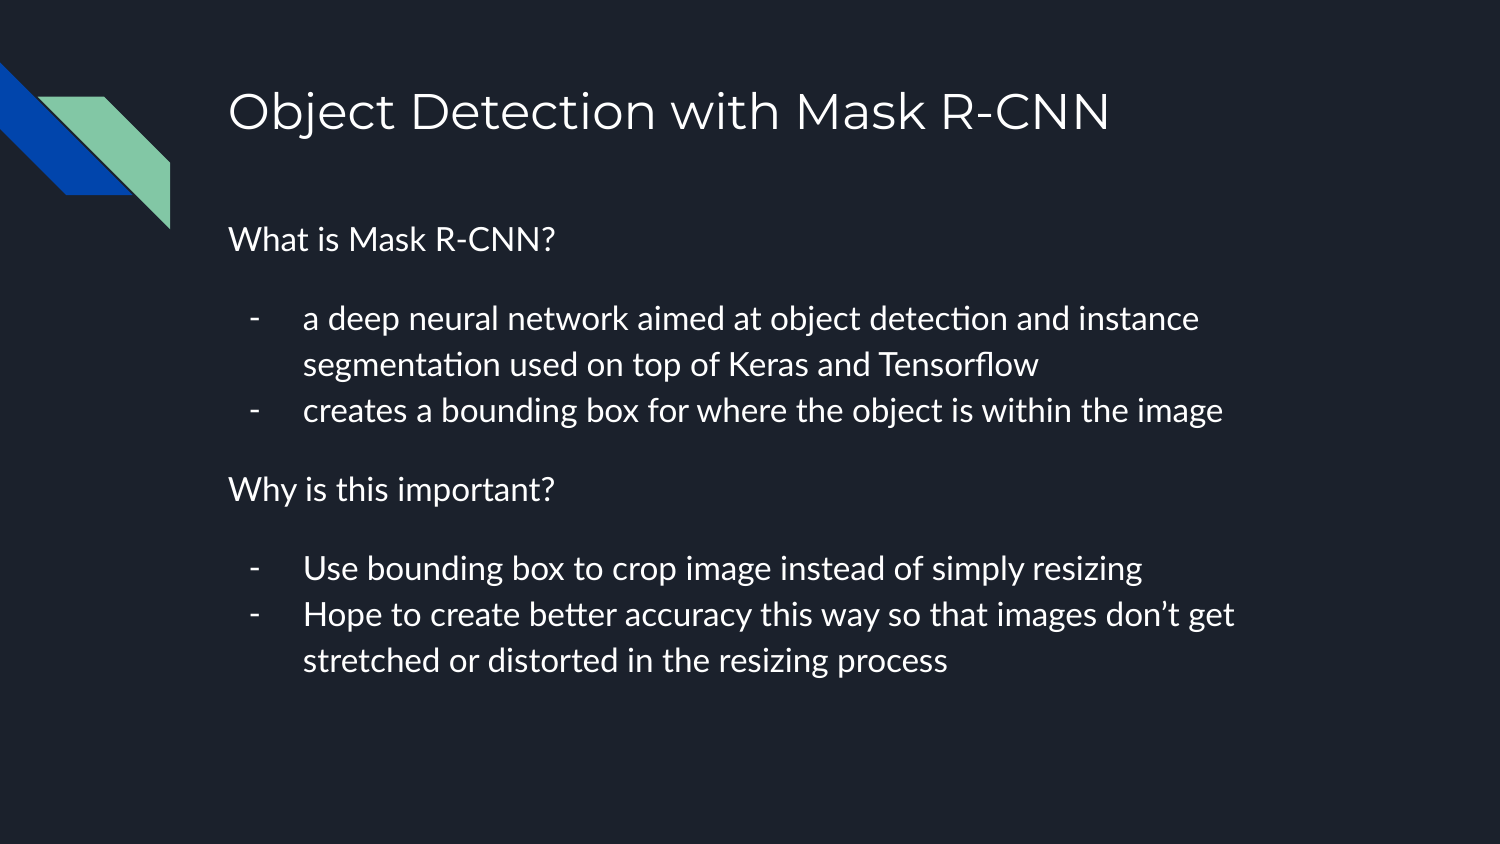

# Object Detection with Mask R-CNN
What is Mask R-CNN?
a deep neural network aimed at object detection and instance segmentation used on top of Keras and Tensorflow
creates a bounding box for where the object is within the image
Why is this important?
Use bounding box to crop image instead of simply resizing
Hope to create better accuracy this way so that images don’t get stretched or distorted in the resizing process